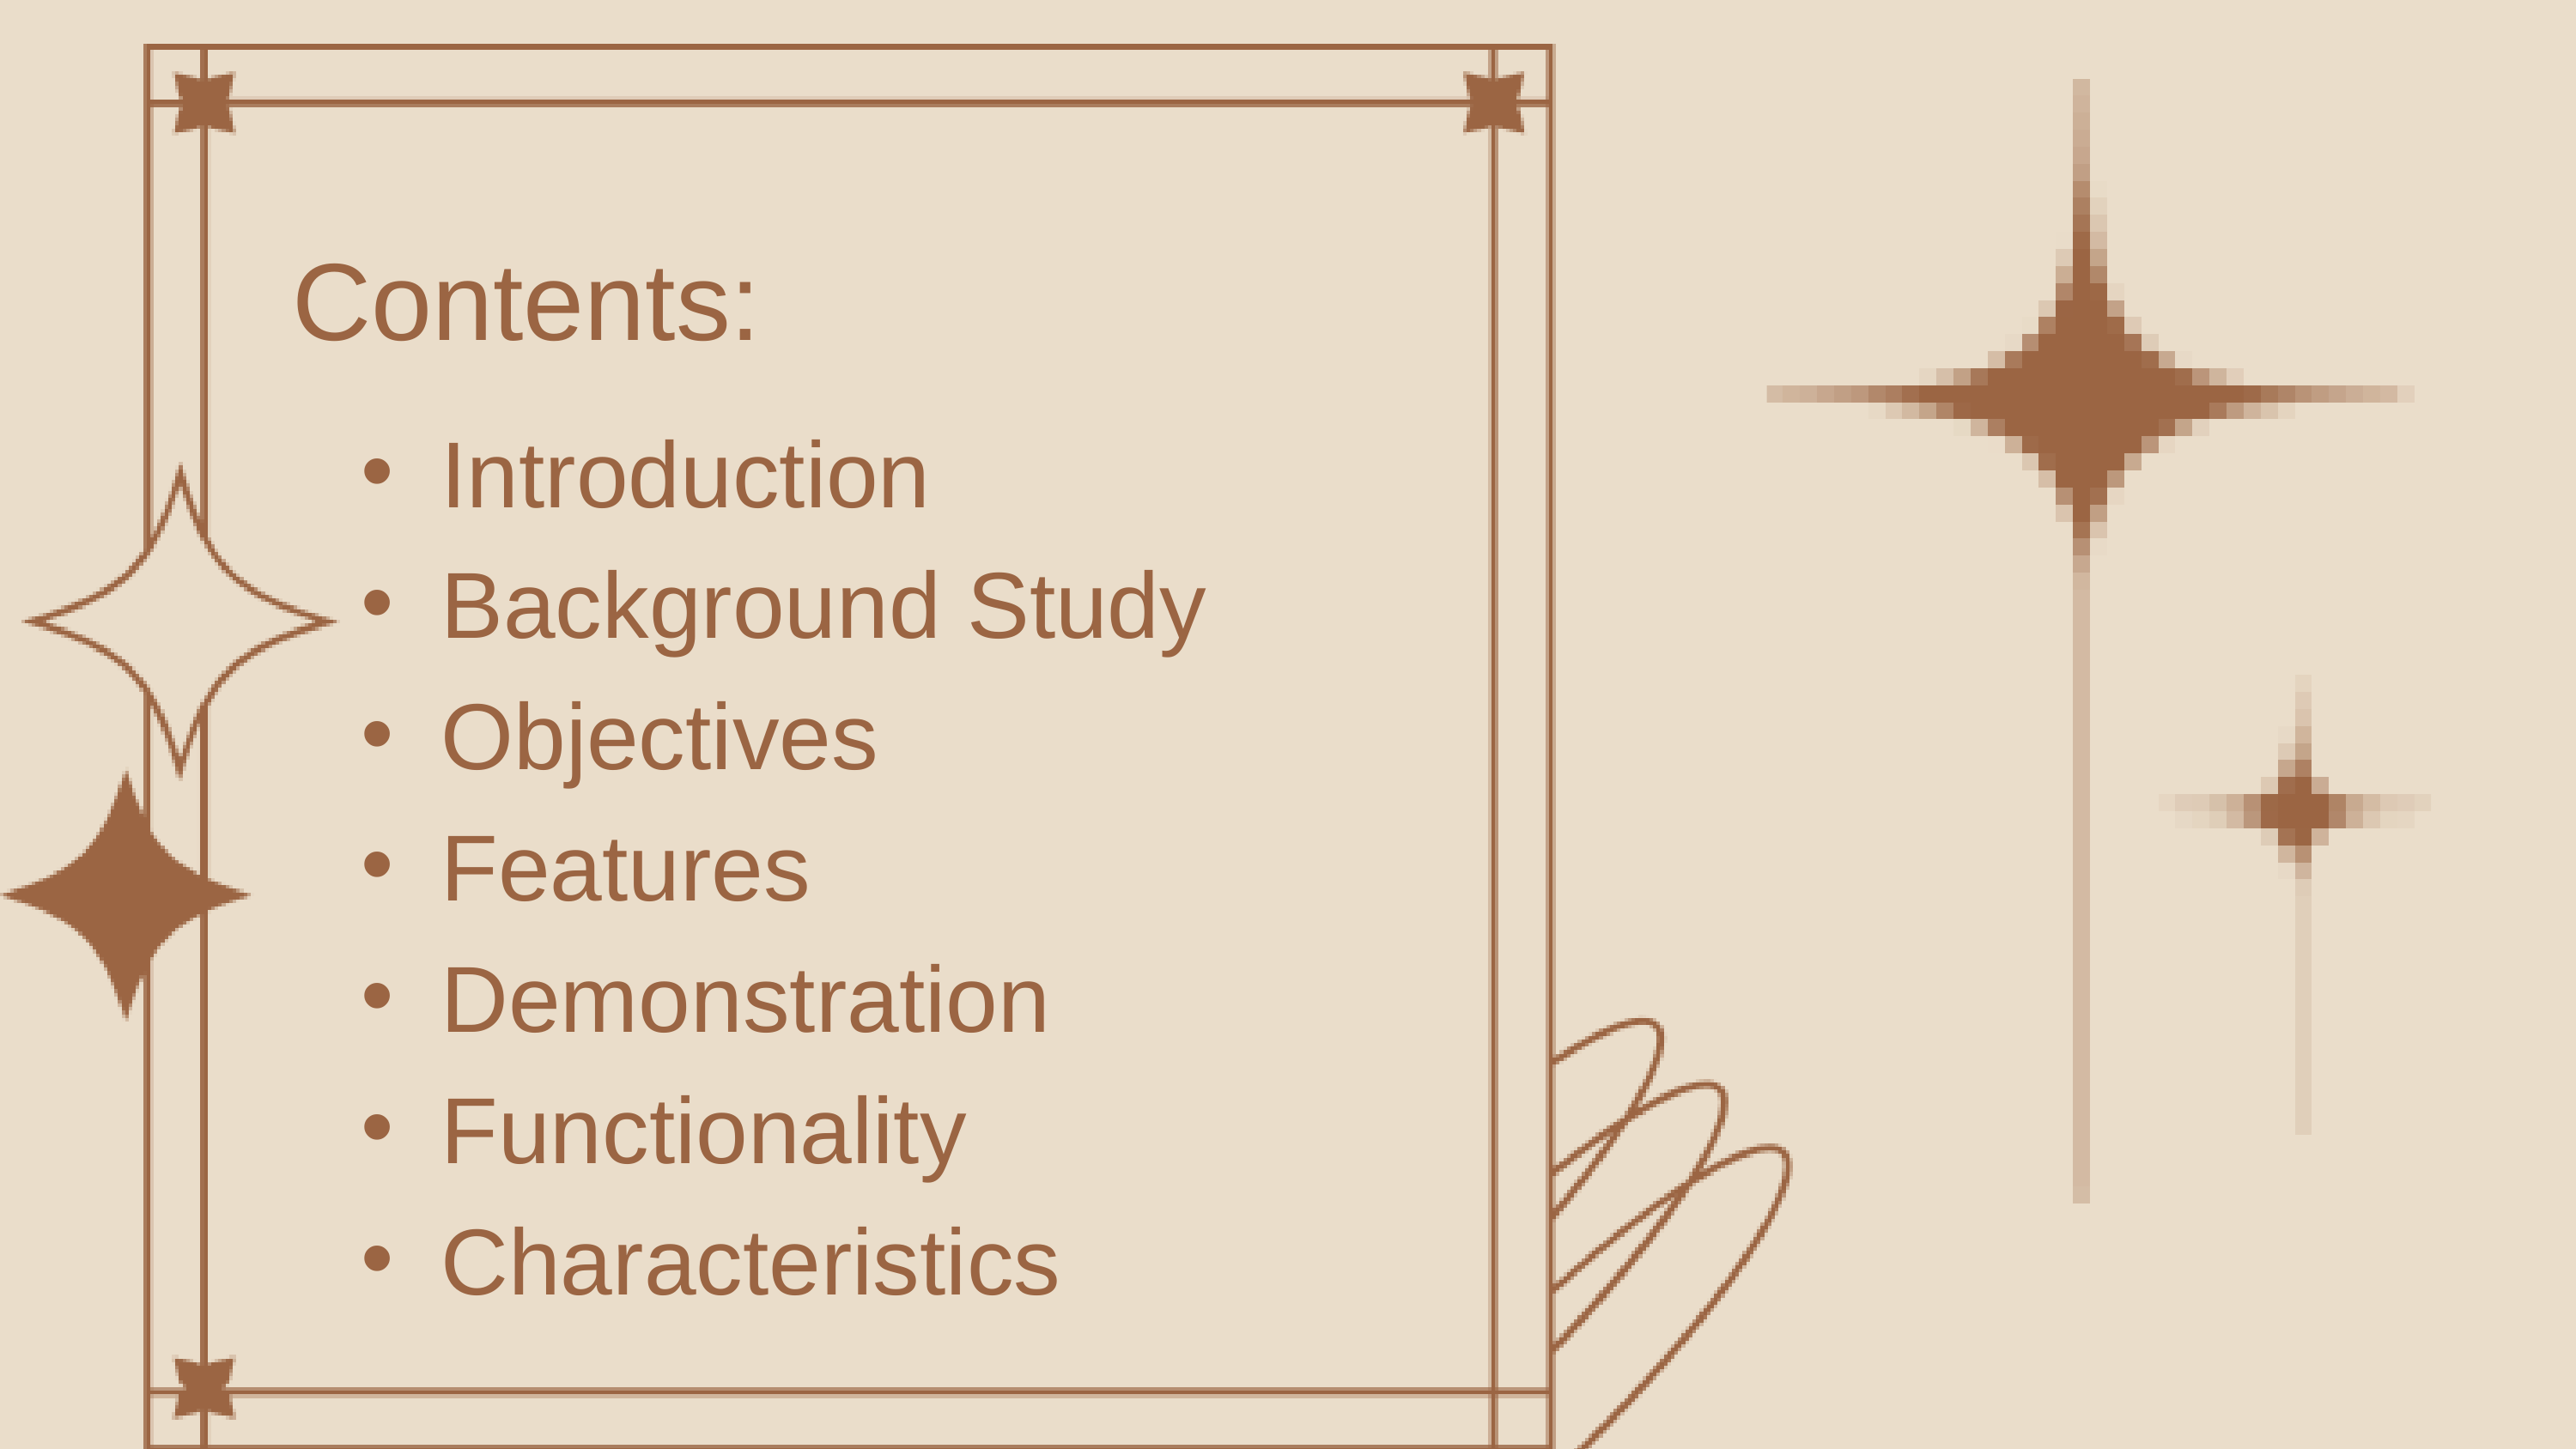

Contents:
Introduction
Background Study
Objectives
Features
Demonstration
Functionality
Characteristics